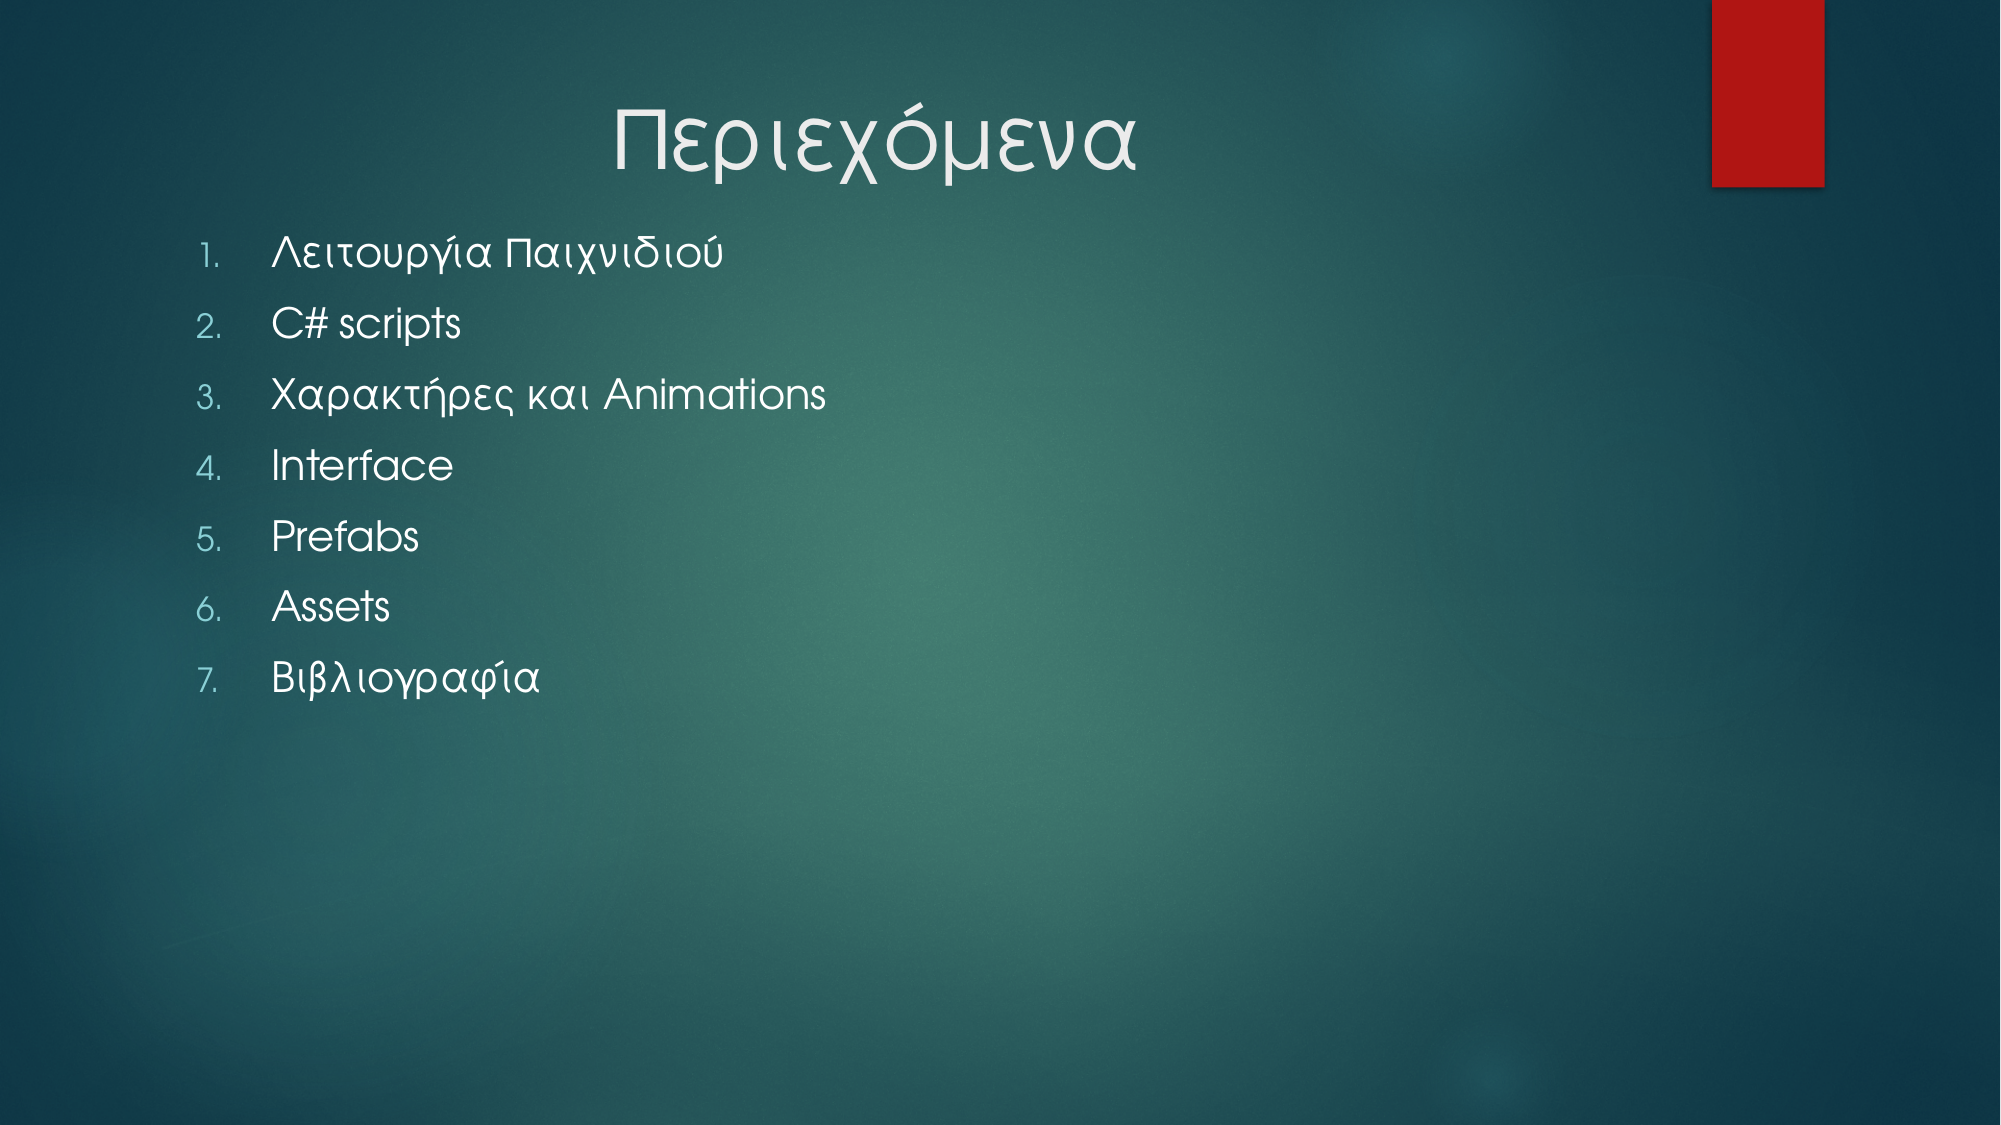

# Περιεχόμενα
Λειτουργία Παιχνιδιού
C# scripts
Χαρακτήρες και Animations
Interface
Prefabs
Assets
Βιβλιογραφία